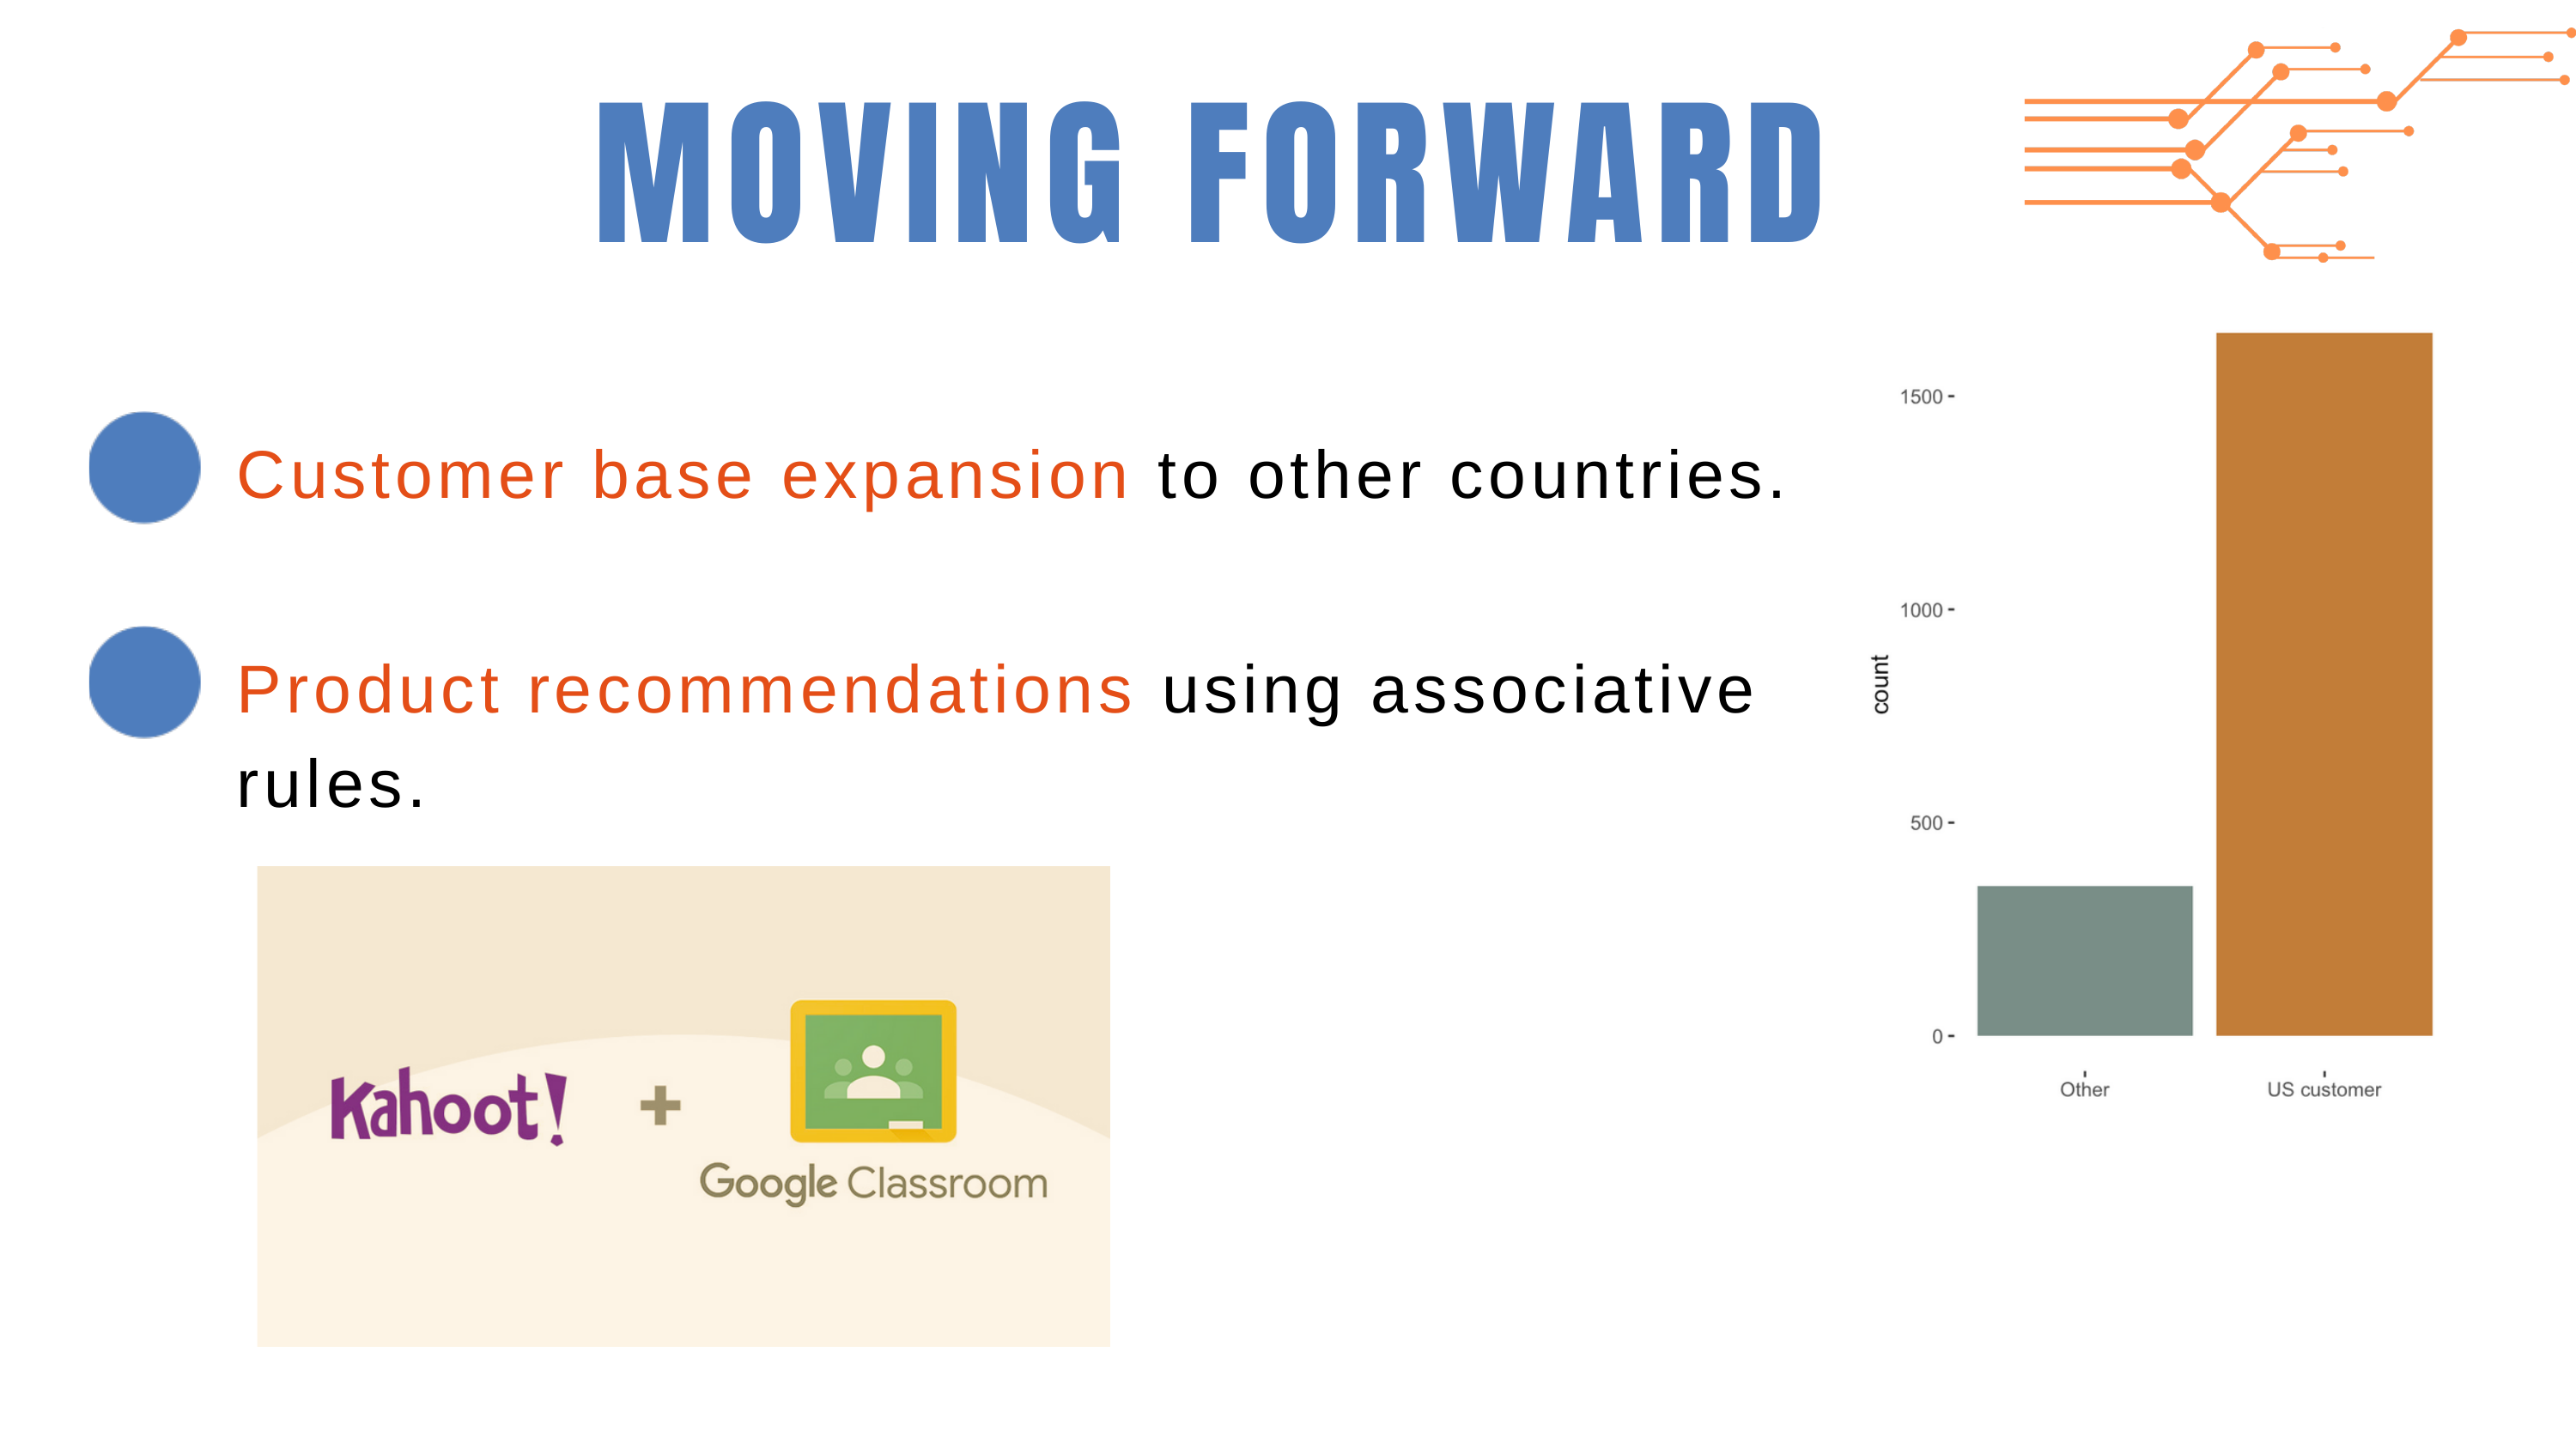

MOVING FORWARD

Customer base expansion to other countries.

Product recommendations using associative
rules.